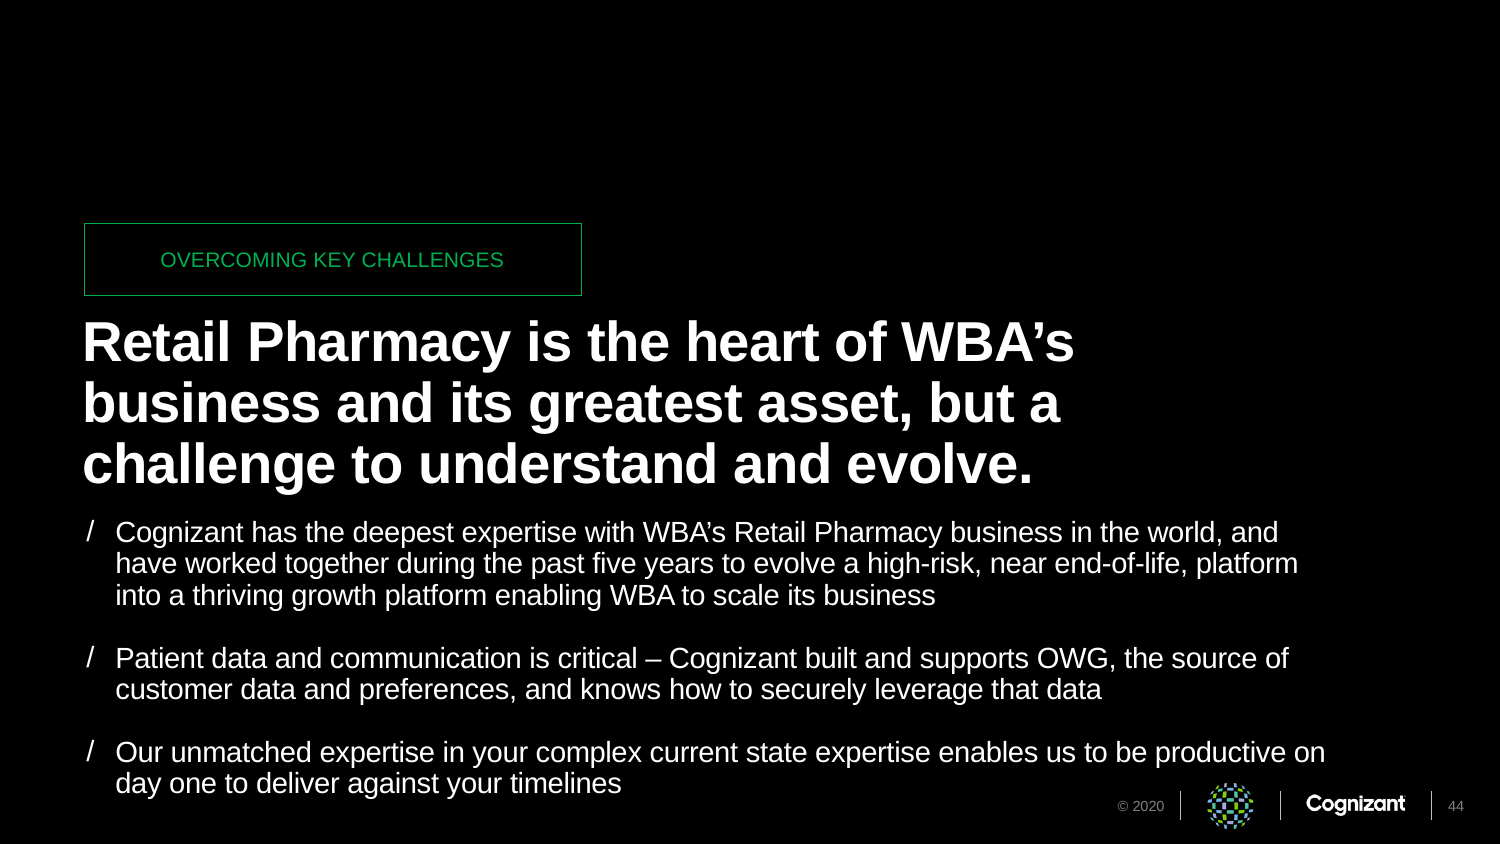

OVERCOMING KEY CHALLENGES
Retail Pharmacy is the heart of WBA’s business and its greatest asset, but a challenge to understand and evolve.
Cognizant has the deepest expertise with WBA’s Retail Pharmacy business in the world, and have worked together during the past five years to evolve a high-risk, near end-of-life, platform into a thriving growth platform enabling WBA to scale its business

Patient data and communication is critical – Cognizant built and supports OWG, the source of customer data and preferences, and knows how to securely leverage that data

Our unmatched expertise in your complex current state expertise enables us to be productive on day one to deliver against your timelines

44
© 2020